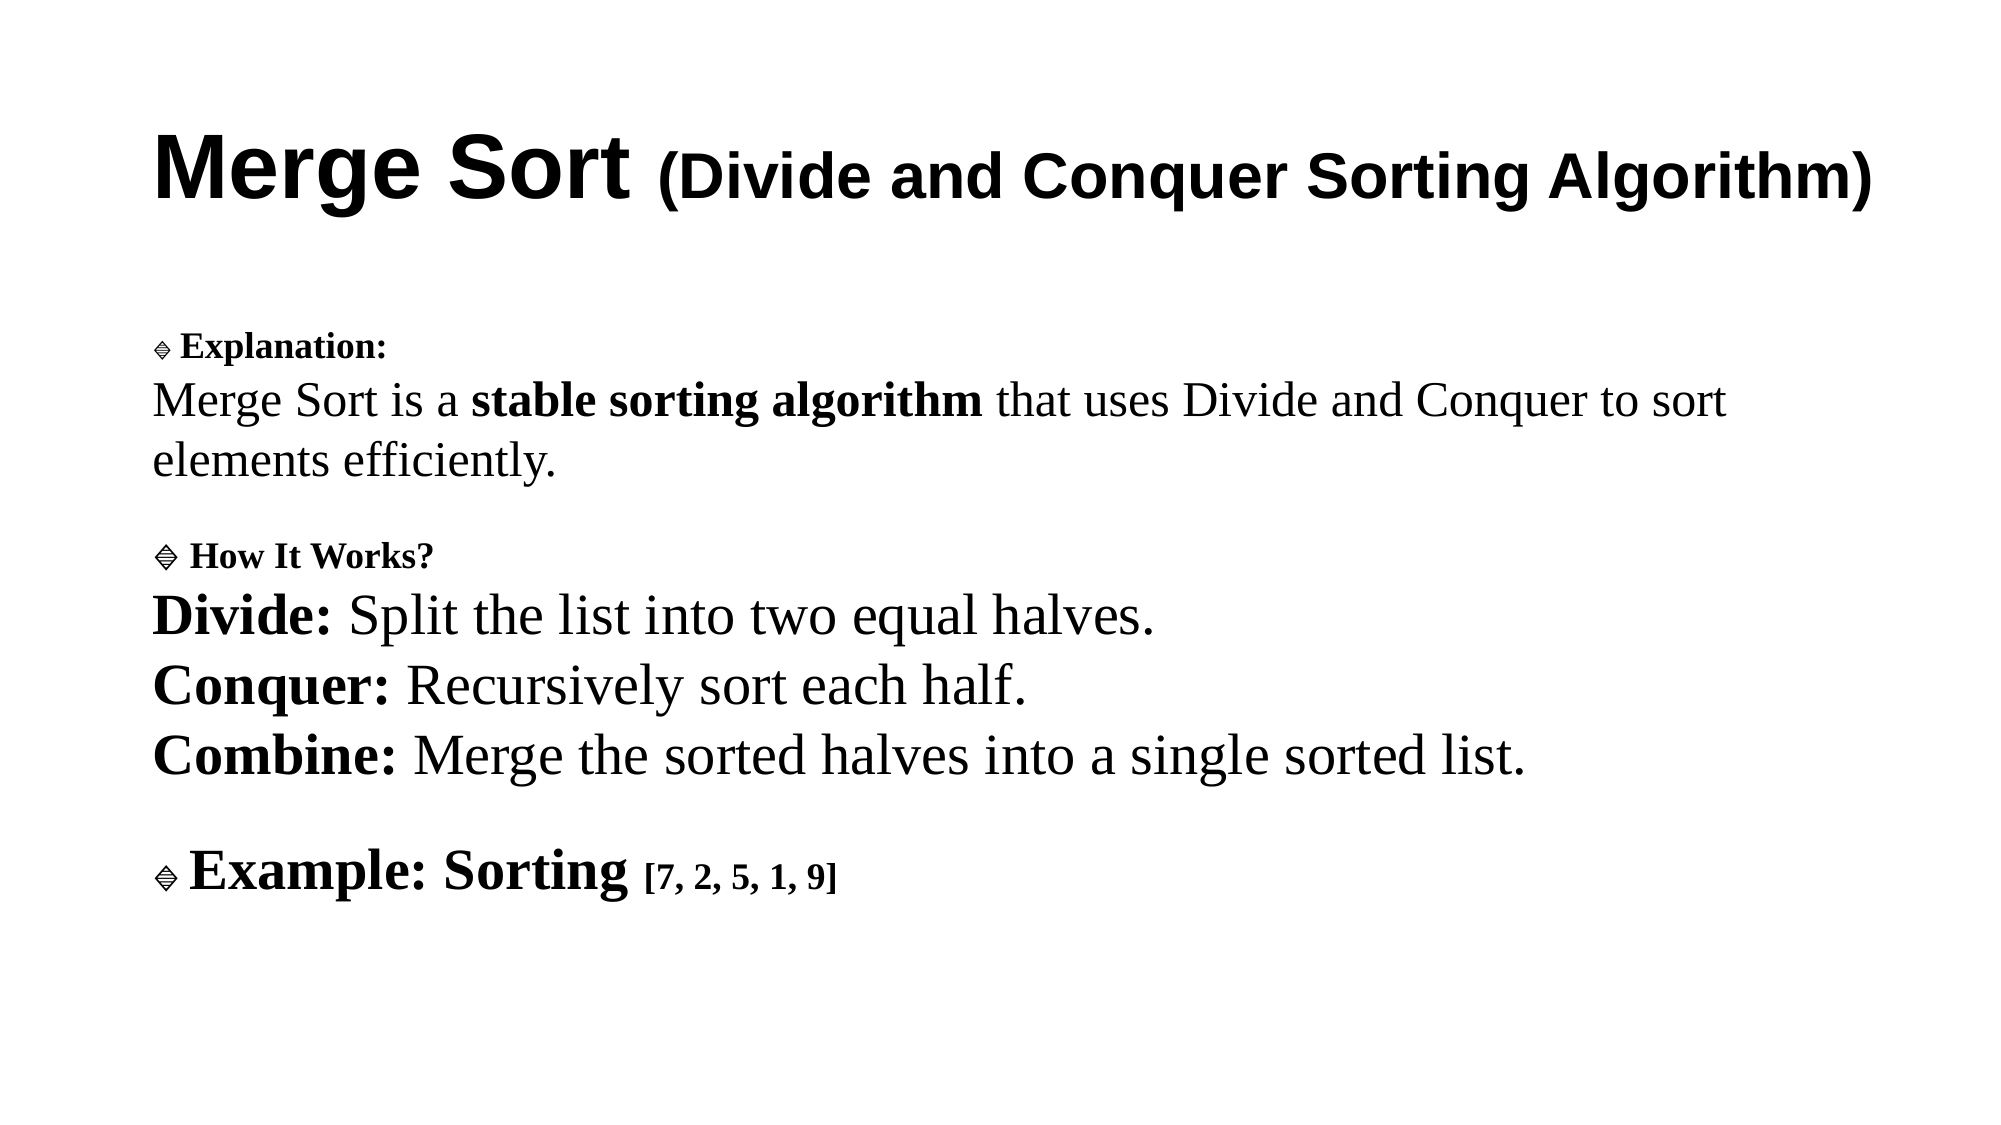

# Merge Sort (Divide and Conquer Sorting Algorithm)
🔹 Explanation:
Merge Sort is a stable sorting algorithm that uses Divide and Conquer to sort elements efficiently.

🔹 How It Works?
Divide: Split the list into two equal halves.
Conquer: Recursively sort each half.
Combine: Merge the sorted halves into a single sorted list.

🔹 Example: Sorting [7, 2, 5, 1, 9]